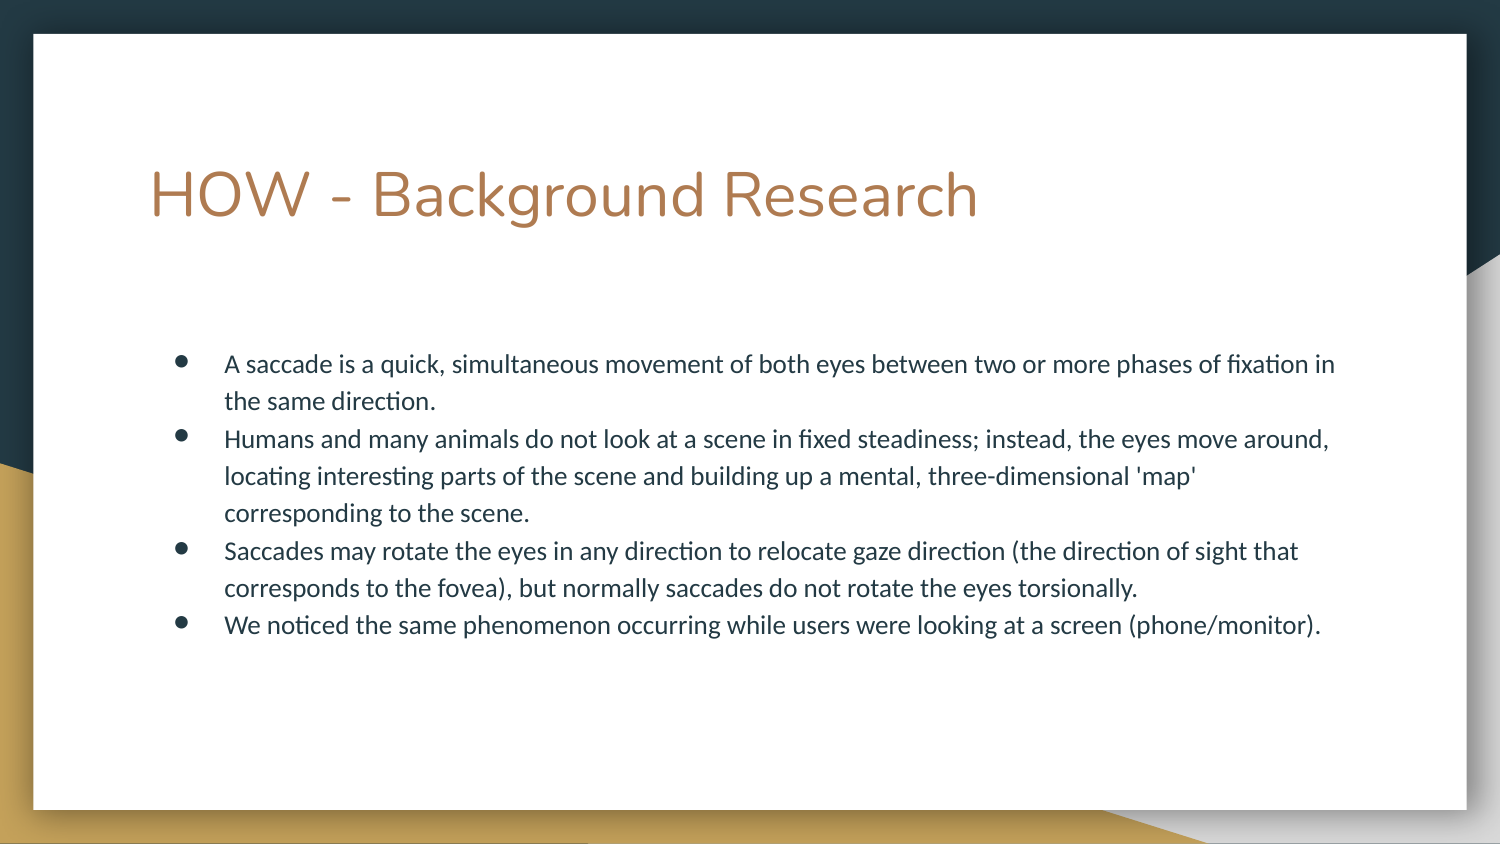

# HOW - Background Research
A saccade is a quick, simultaneous movement of both eyes between two or more phases of fixation in the same direction.
Humans and many animals do not look at a scene in fixed steadiness; instead, the eyes move around, locating interesting parts of the scene and building up a mental, three-dimensional 'map' corresponding to the scene.
Saccades may rotate the eyes in any direction to relocate gaze direction (the direction of sight that corresponds to the fovea), but normally saccades do not rotate the eyes torsionally.
We noticed the same phenomenon occurring while users were looking at a screen (phone/monitor).